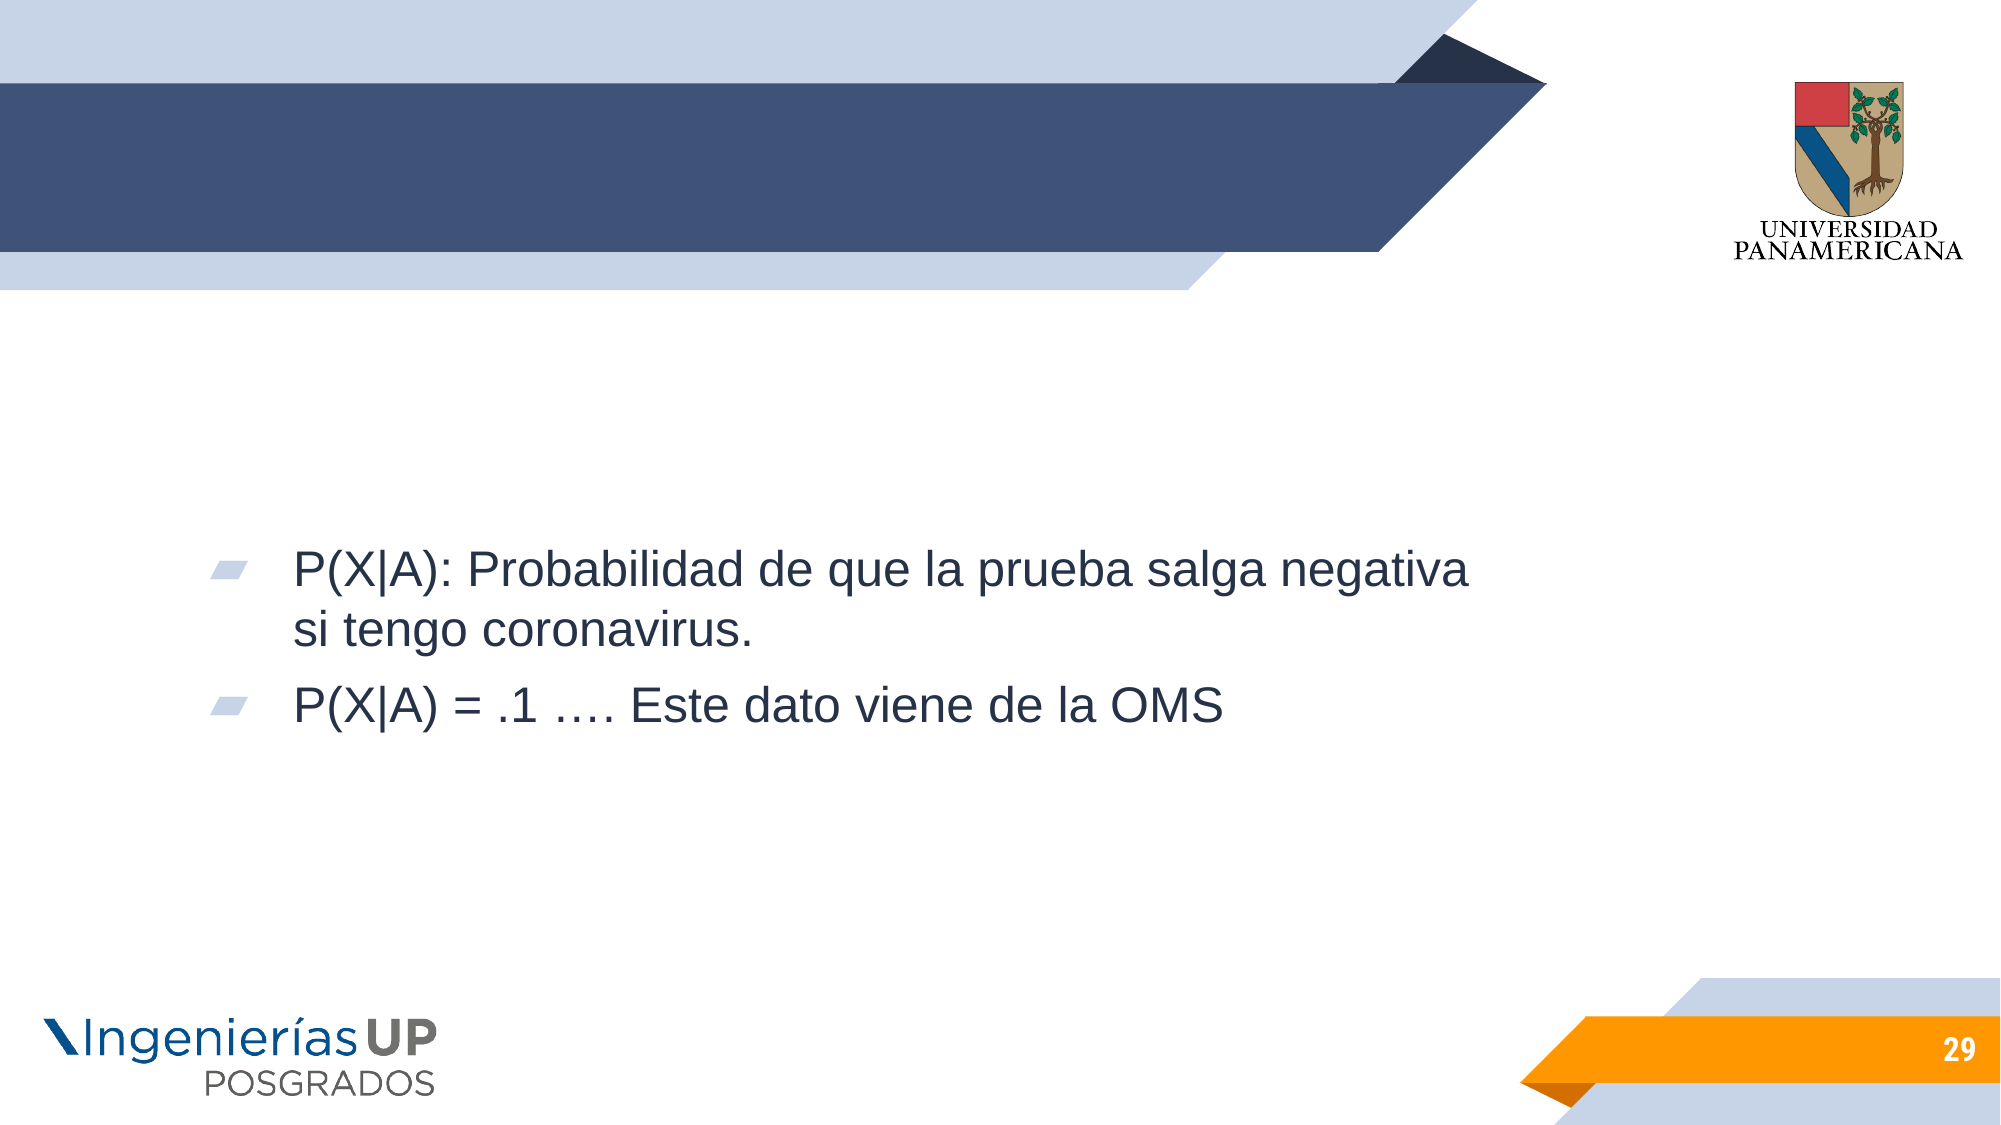

#
P(X|A): Probabilidad de que la prueba salga negativa si tengo coronavirus.
P(X|A) = .1 …. Este dato viene de la OMS
29